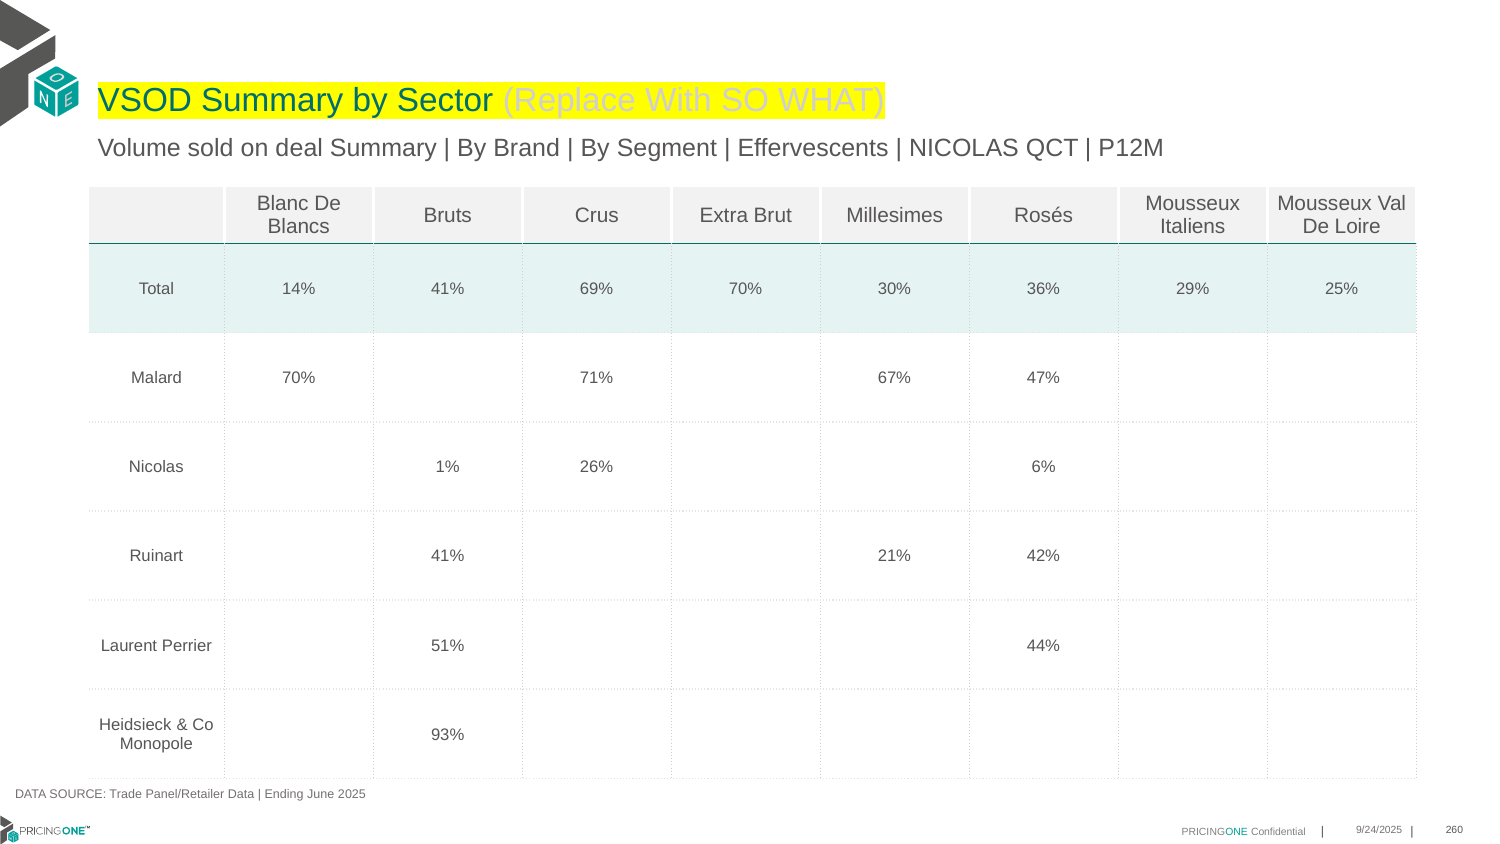

# VSOD Summary by Sector (Replace With SO WHAT)
Volume sold on deal Summary | By Brand | By Segment | Effervescents | NICOLAS QCT | P12M
|  | Blanc De Blancs | Bruts | Crus | Extra Brut | Millesimes | Rosés | Mousseux Italiens | Mousseux Val De Loire |
| --- | --- | --- | --- | --- | --- | --- | --- | --- |
| Total | 14% | 41% | 69% | 70% | 30% | 36% | 29% | 25% |
| Malard | 70% |  | 71% |  | 67% | 47% |  |  |
| Nicolas |  | 1% | 26% |  |  | 6% |  |  |
| Ruinart |  | 41% |  |  | 21% | 42% |  |  |
| Laurent Perrier |  | 51% |  |  |  | 44% |  |  |
| Heidsieck & Co Monopole |  | 93% |  |  |  |  |  |  |
DATA SOURCE: Trade Panel/Retailer Data | Ending June 2025

9/24/2025
260